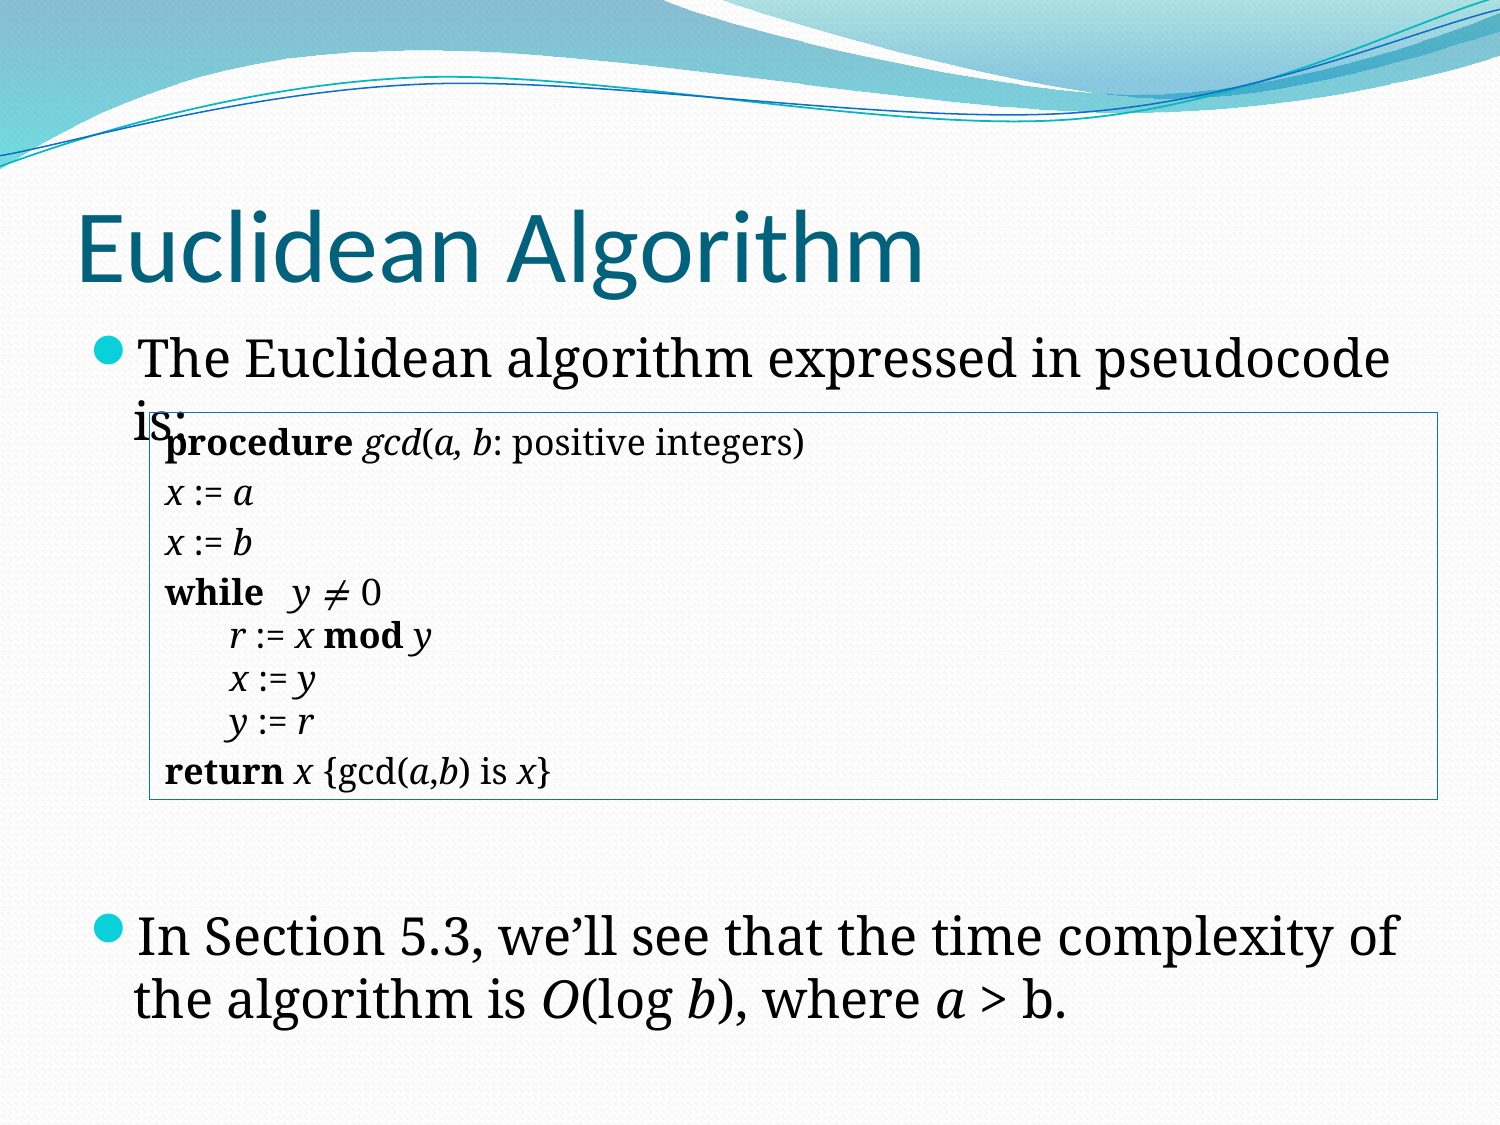

# Euclidean Algorithm
The Euclidean algorithm expressed in pseudocode is:

In Section 5.3, we’ll see that the time complexity of the algorithm is O(log b), where a > b.
procedure gcd(a, b: positive integers)
x := a
x := b
while   y ≠ 0
       r := x mod y
       x := y
       y := r
return x {gcd(a,b) is x}